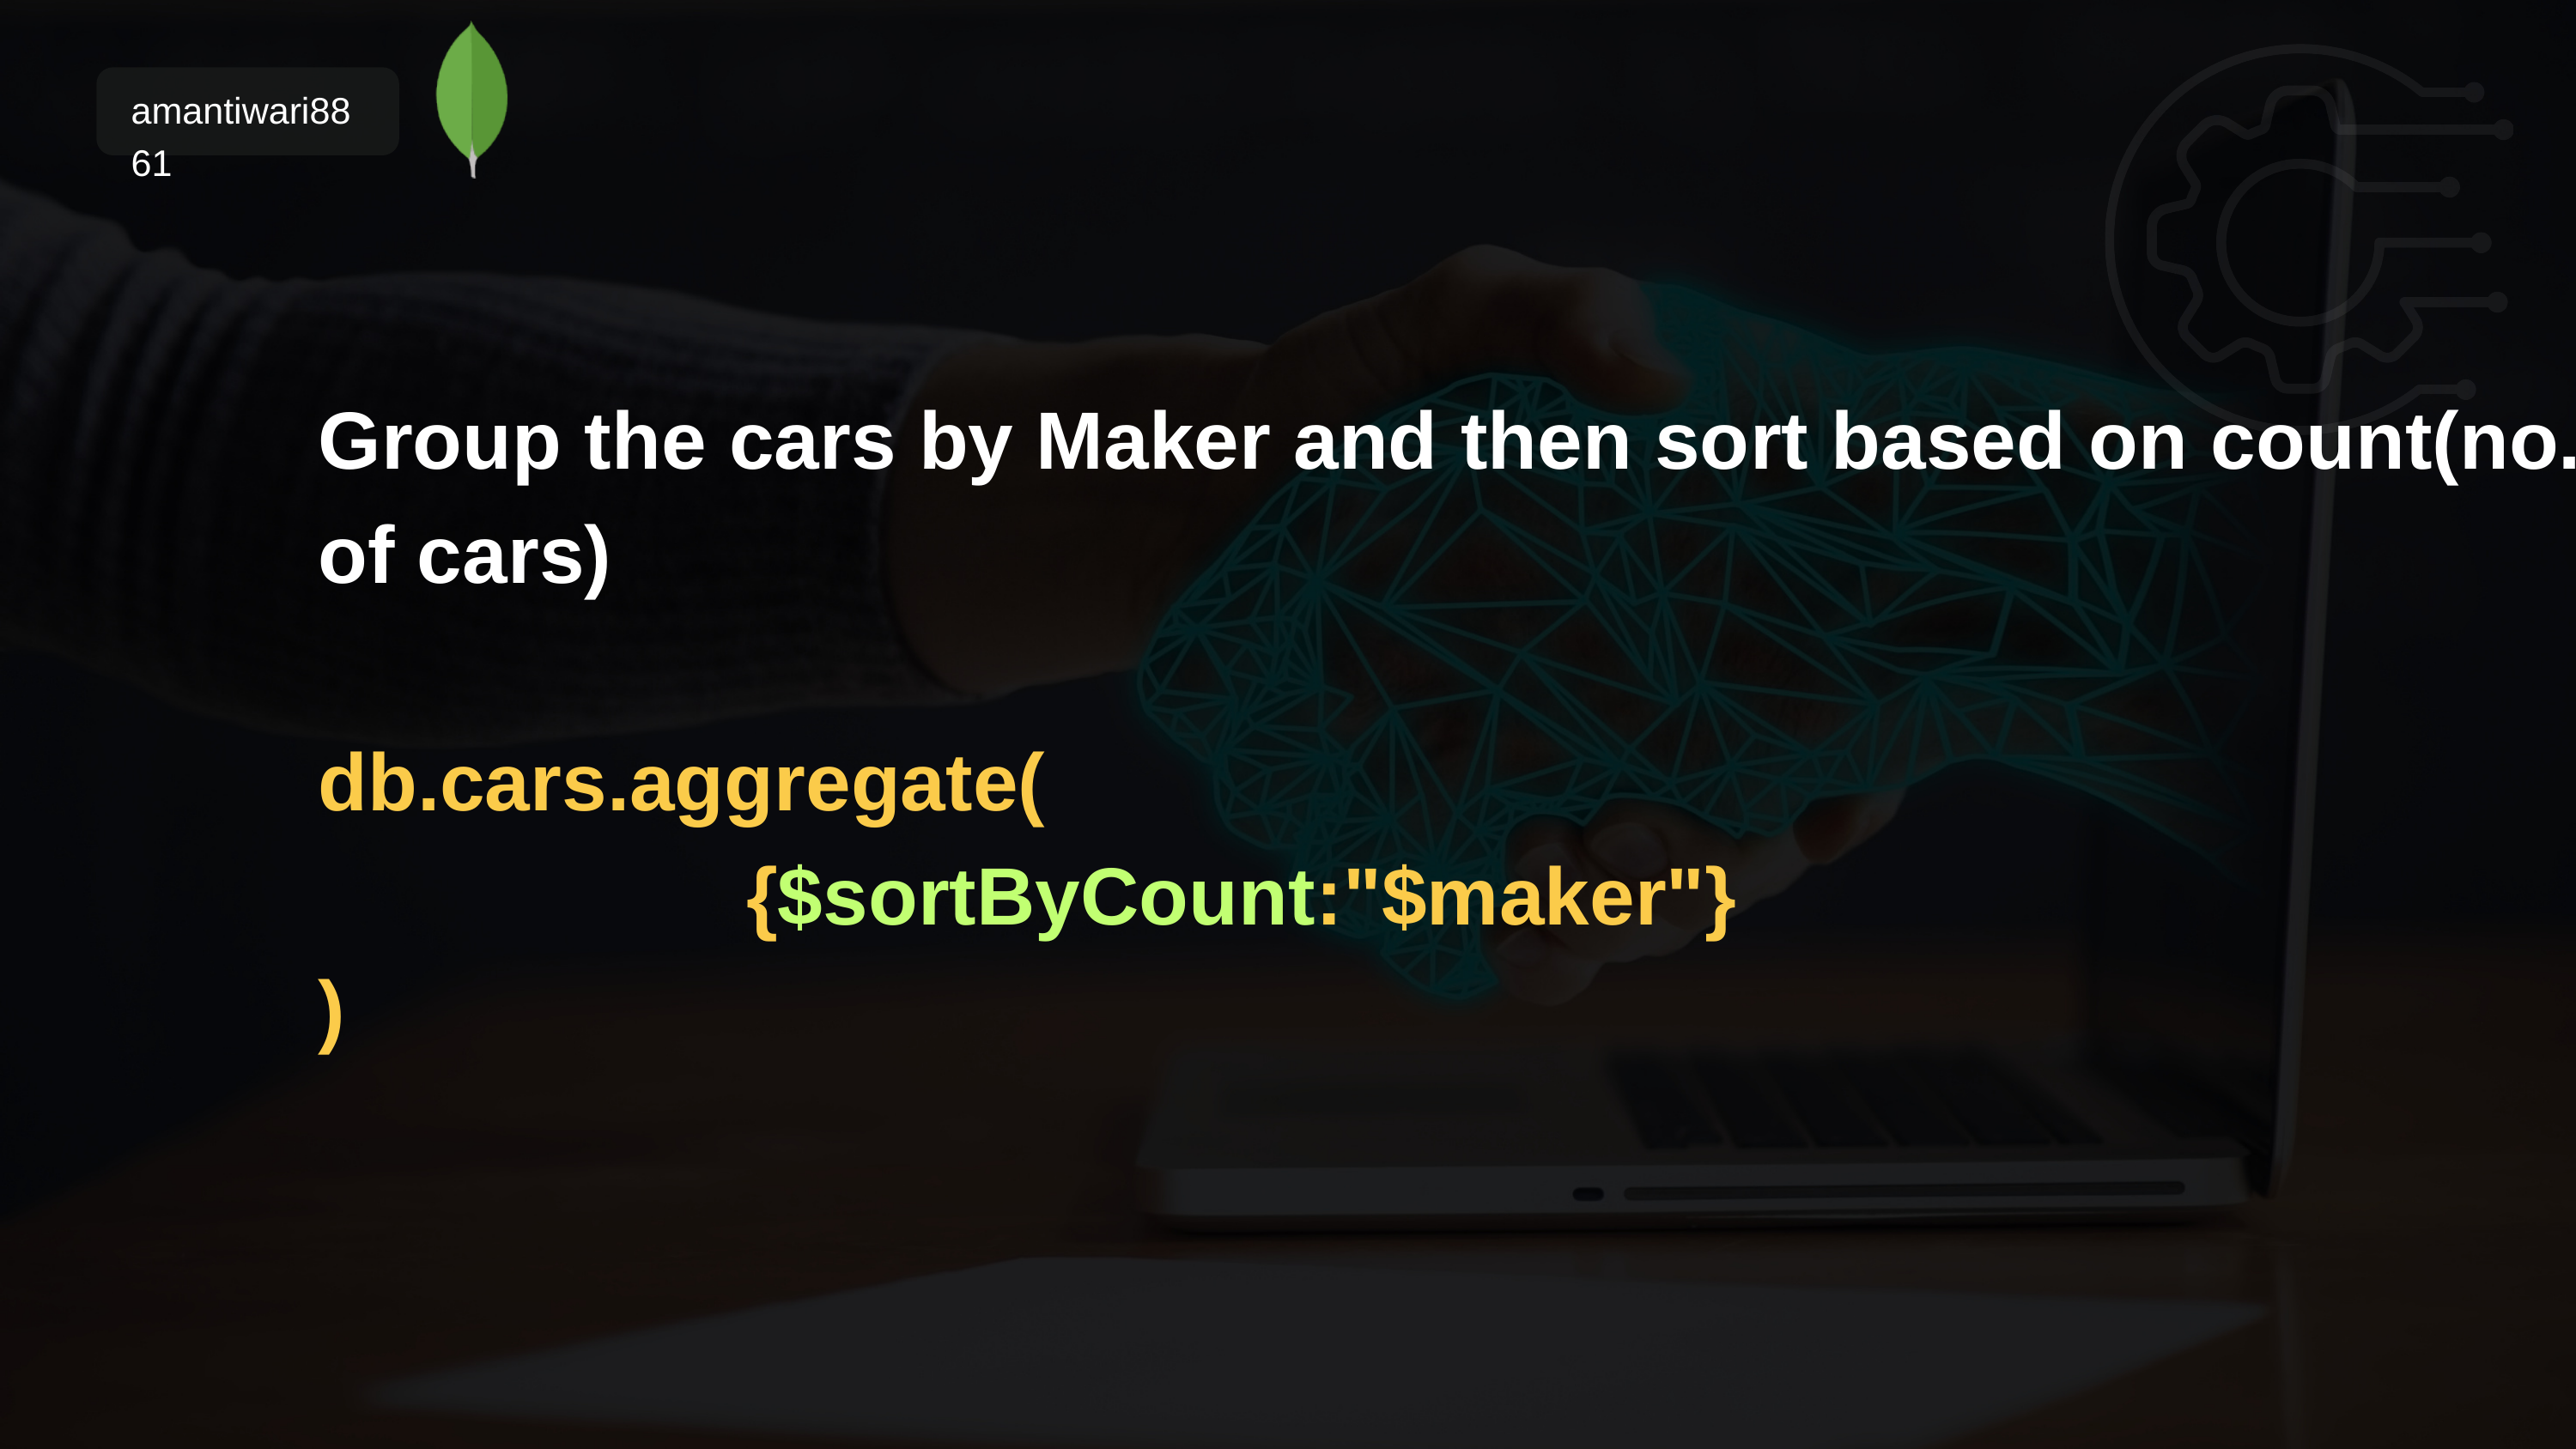

amantiwari8861
Group the cars by Maker and then sort based on count(no. of cars)

db.cars.aggregate(
                   {$sortByCount:"$maker"}
)